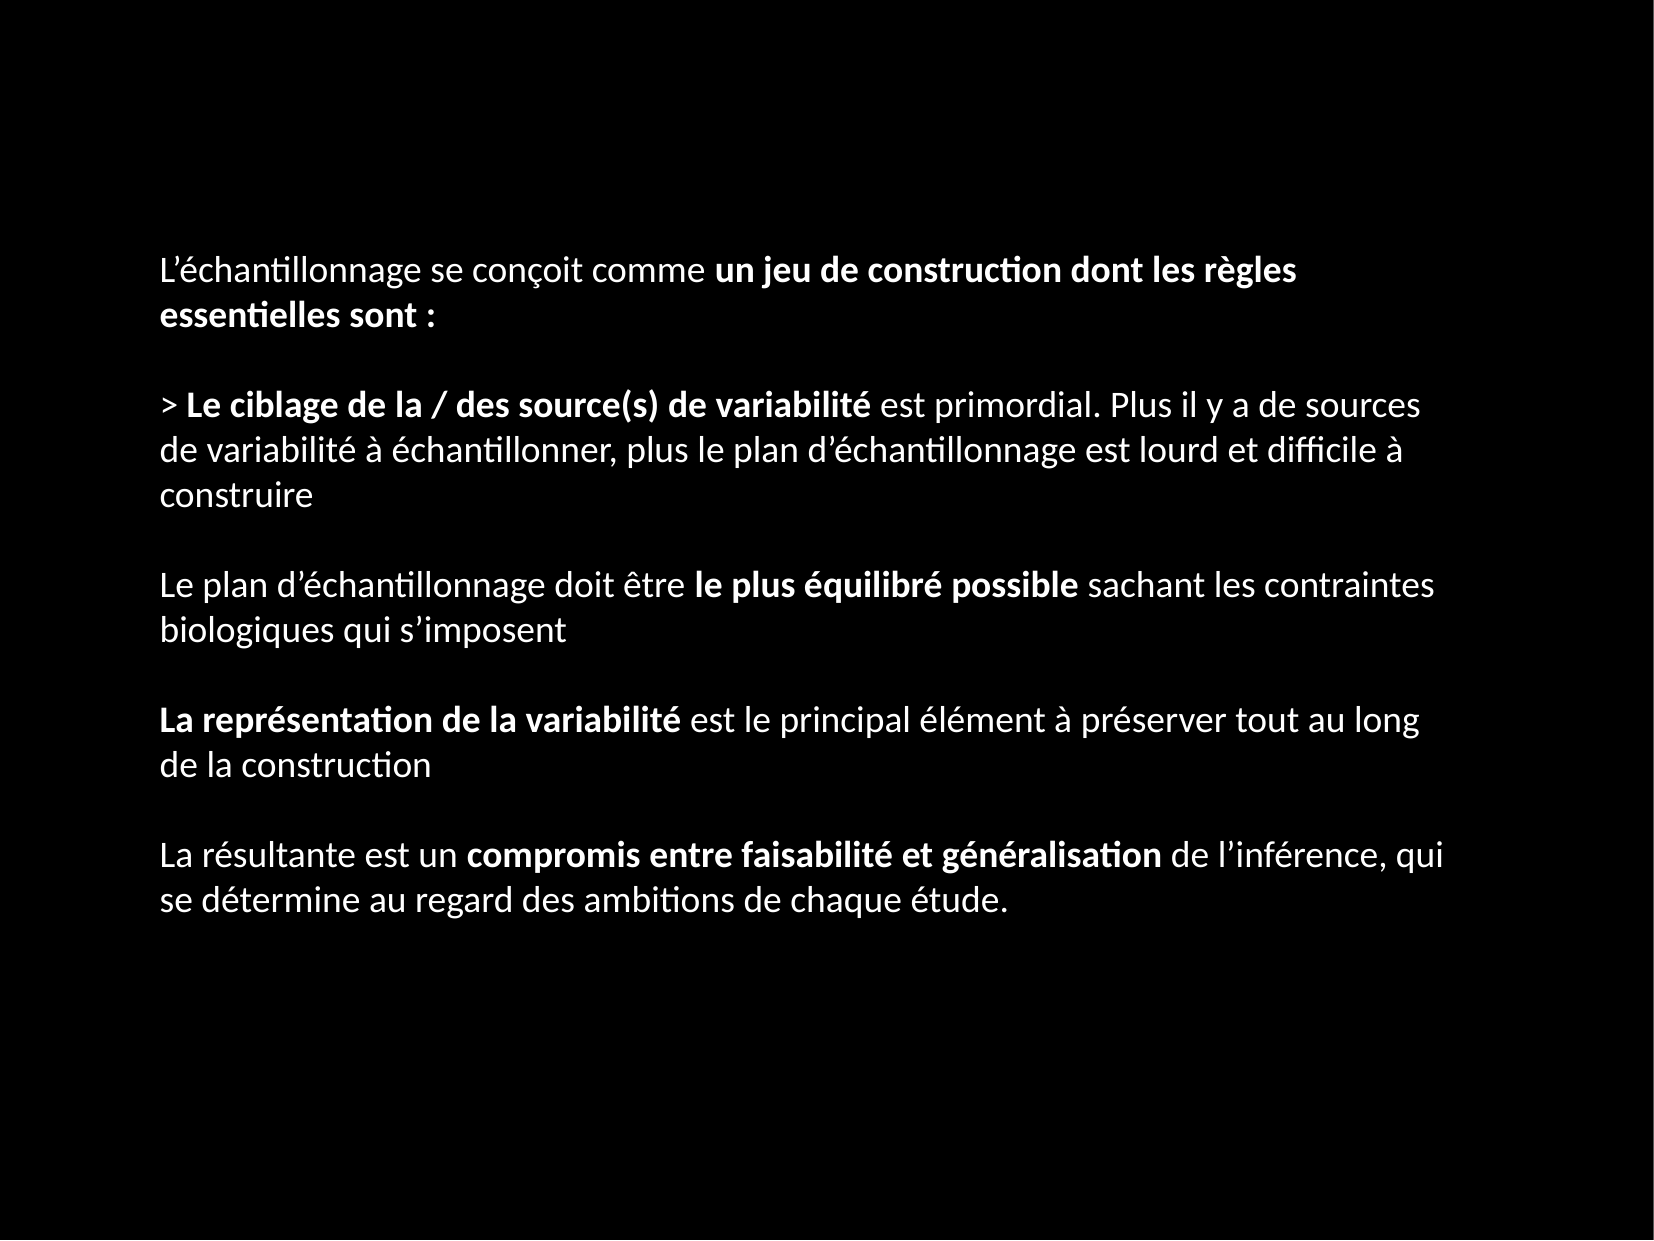

L’échantillonnage se conçoit comme un jeu de construction dont les règles essentielles sont :

> Le ciblage de la / des source(s) de variabilité est primordial. Plus il y a de sources de variabilité à échantillonner, plus le plan d’échantillonnage est lourd et difficile à construire

Le plan d’échantillonnage doit être le plus équilibré possible sachant les contraintes biologiques qui s’imposent

La représentation de la variabilité est le principal élément à préserver tout au long de la construction

La résultante est un compromis entre faisabilité et généralisation de l’inférence, qui se détermine au regard des ambitions de chaque étude.
84